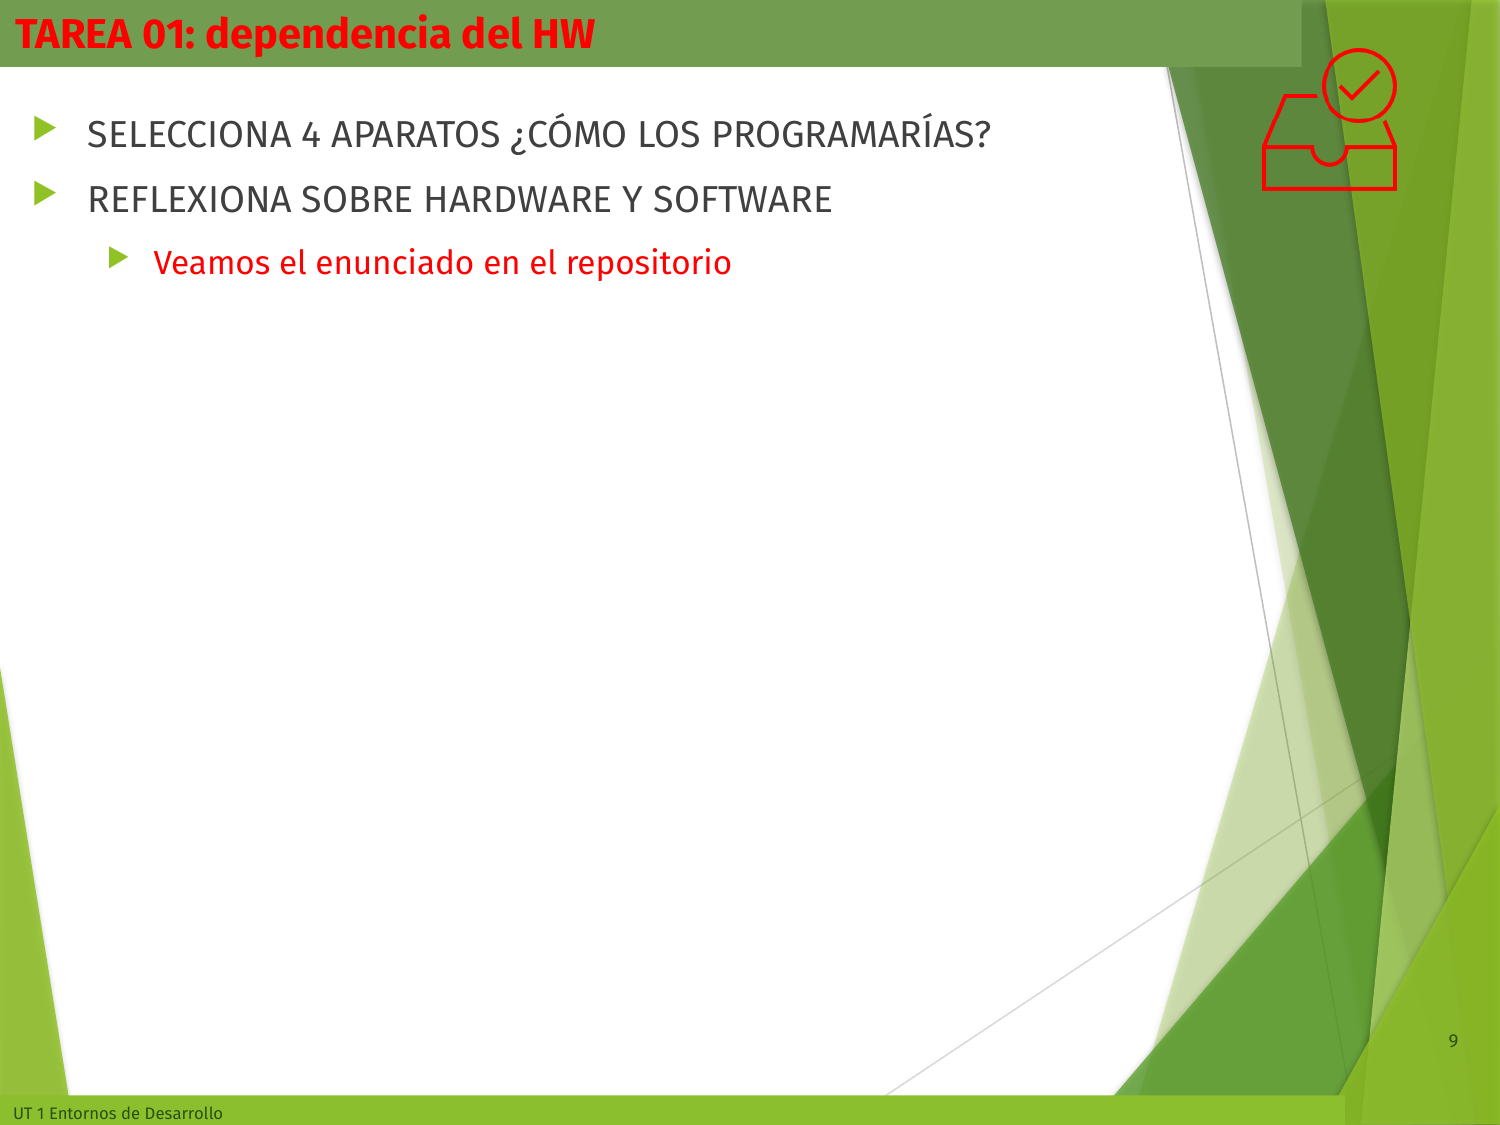

# TAREA 01: dependencia del HW
SELECCIONA 4 APARATOS ¿CÓMO LOS PROGRAMARÍAS?
REFLEXIONA SOBRE HARDWARE Y SOFTWARE
Veamos el enunciado en el repositorio
9